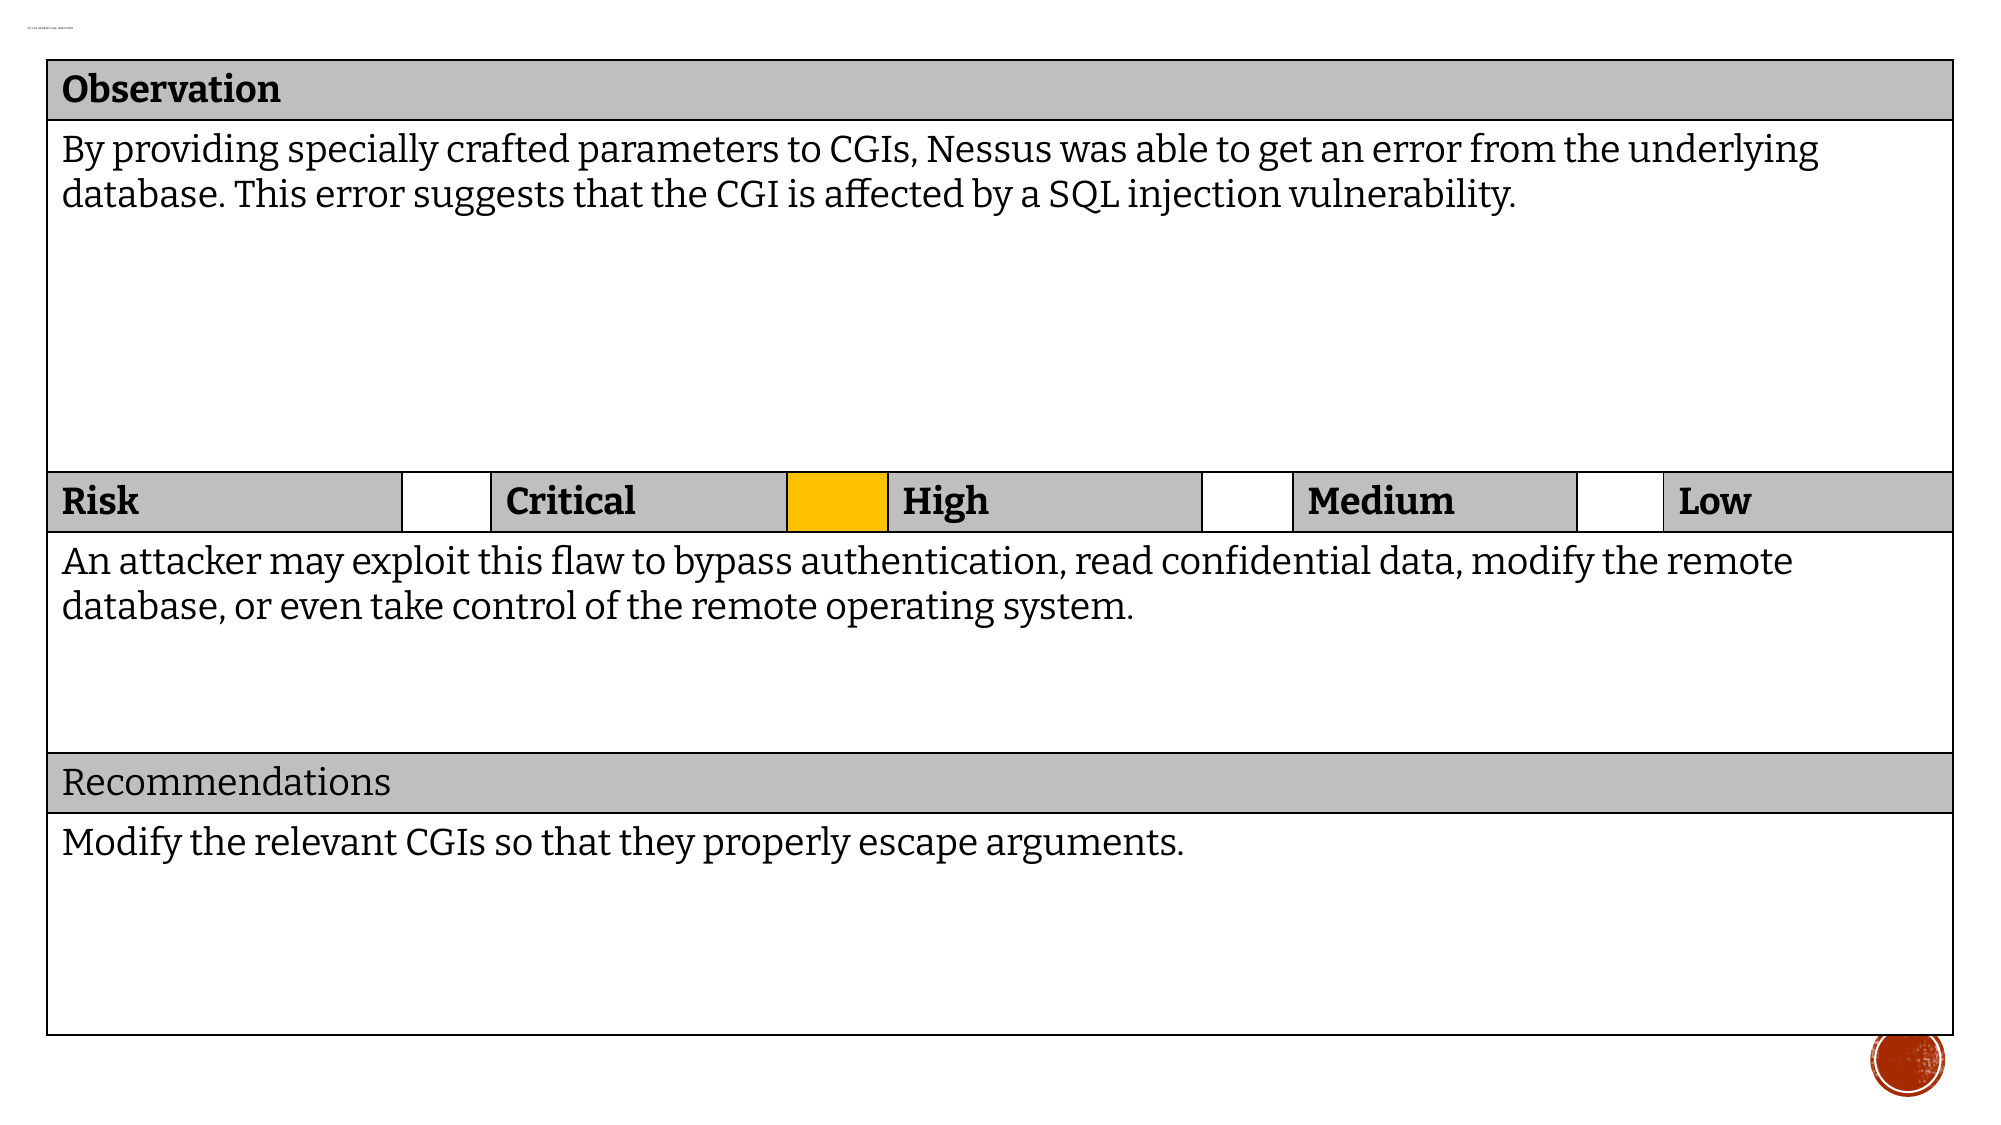

# 21) CGI GENERIC SQL Injection
| Observation |
| --- |
| By providing specially crafted parameters to CGIs, Nessus was able to get an error from the underlying database. This error suggests that the CGI is affected by a SQL injection vulnerability. |
| Risk |  | Critical |  | High |  | Medium |  | Low |
| --- | --- | --- | --- | --- | --- | --- | --- | --- |
| An attacker may exploit this flaw to bypass authentication, read confidential data, modify the remote database, or even take control of the remote operating system. |
| --- |
| Recommendations |
| Modify the relevant CGIs so that they properly escape arguments. |